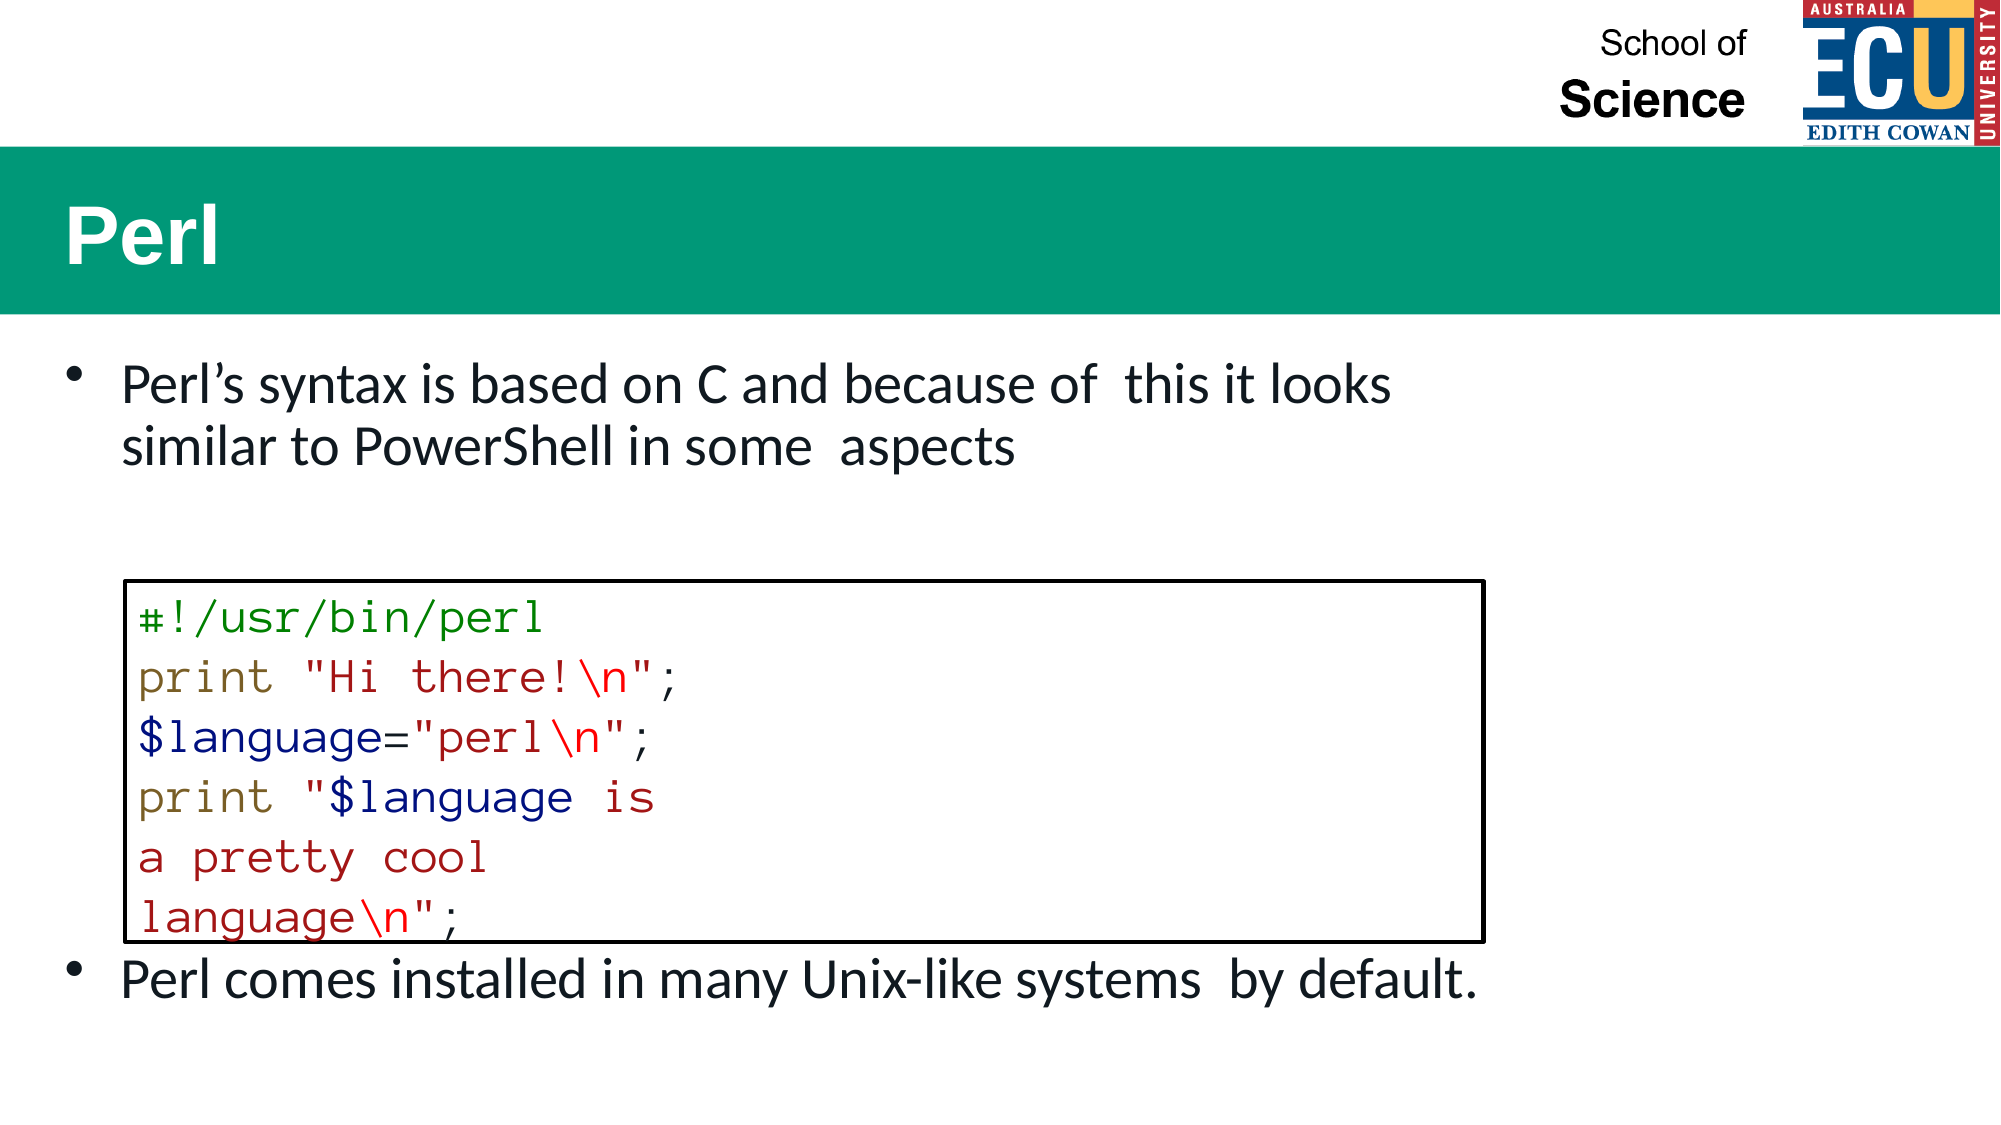

# Perl
Perl’s syntax is based on C and because of  this it looks similar to PowerShell in some  aspects
#!/usr/bin/perl  print "Hi there!\n";
$language="perl\n";
print "$language is a pretty cool language\n";
Perl comes installed in many Unix-like systems  by default.